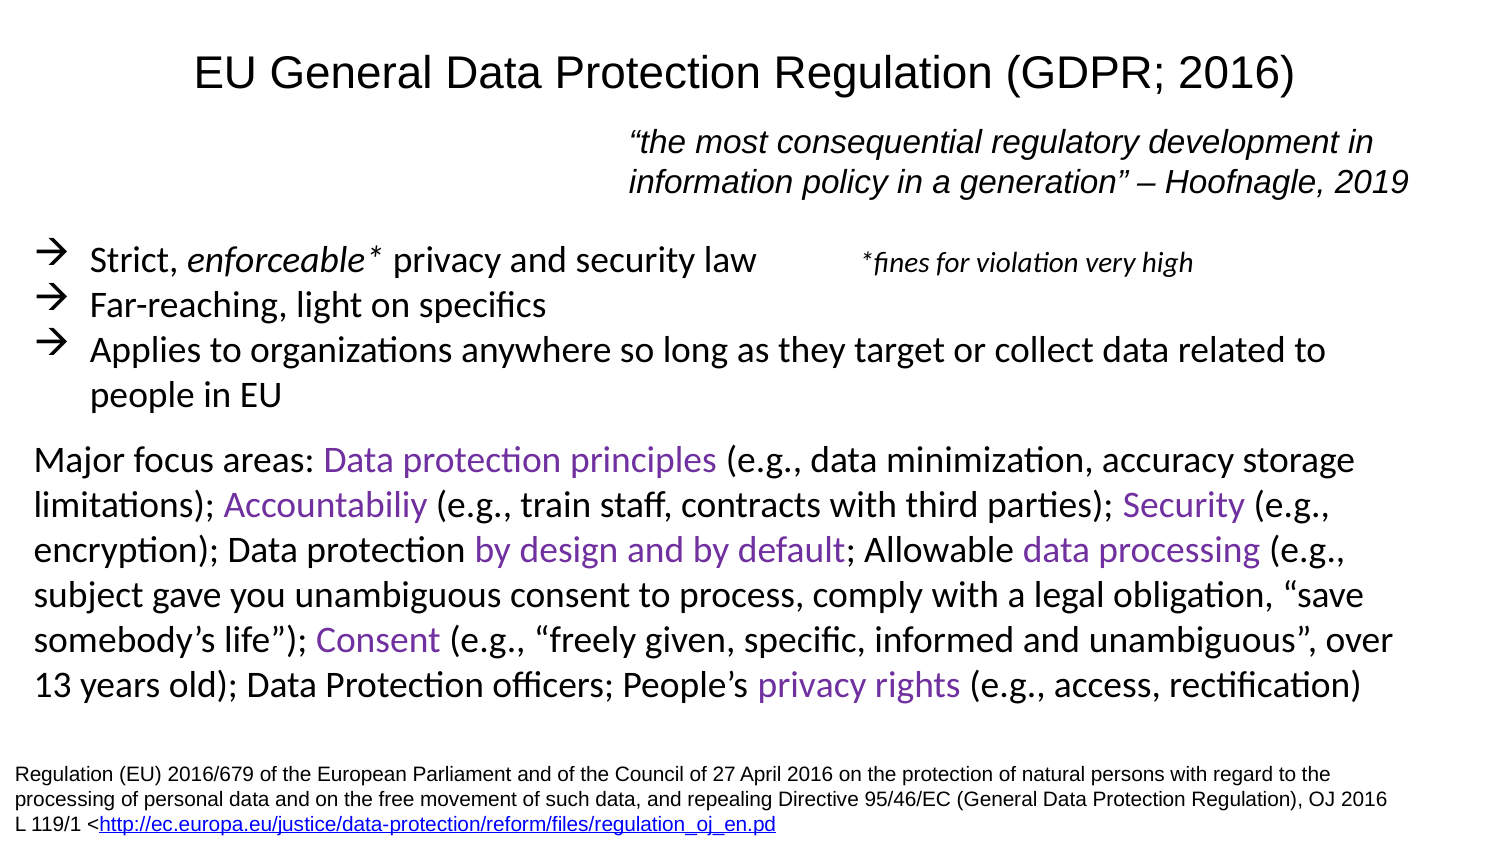

EU General Data Protection Regulation (GDPR; 2016)
“the most consequential regulatory development in information policy in a generation” – Hoofnagle, 2019
Strict, enforceable* privacy and security law            *fines for violation very high
Far-reaching, light on specifics
Applies to organizations anywhere so long as they target or collect data related to people in EU

Major focus areas: Data protection principles (e.g., data minimization, accuracy storage limitations); Accountabiliy (e.g., train staff, contracts with third parties); Security (e.g., encryption); Data protection by design and by default; Allowable data processing (e.g., subject gave you unambiguous consent to process, comply with a legal obligation, “save somebody’s life”); Consent (e.g., “freely given, specific, informed and unambiguous”, over 13 years old); Data Protection officers; People’s privacy rights (e.g., access, rectification)

Regulation (EU) 2016/679 of the European Parliament and of the Council of 27 April 2016 on the protection of natural persons with regard to the processing of personal data and on the free movement of such data, and repealing Directive 95/46/EC (General Data Protection Regulation), OJ 2016 L 119/1 <http://ec.europa.eu/justice/data-protection/reform/files/regulation_oj_en.pd